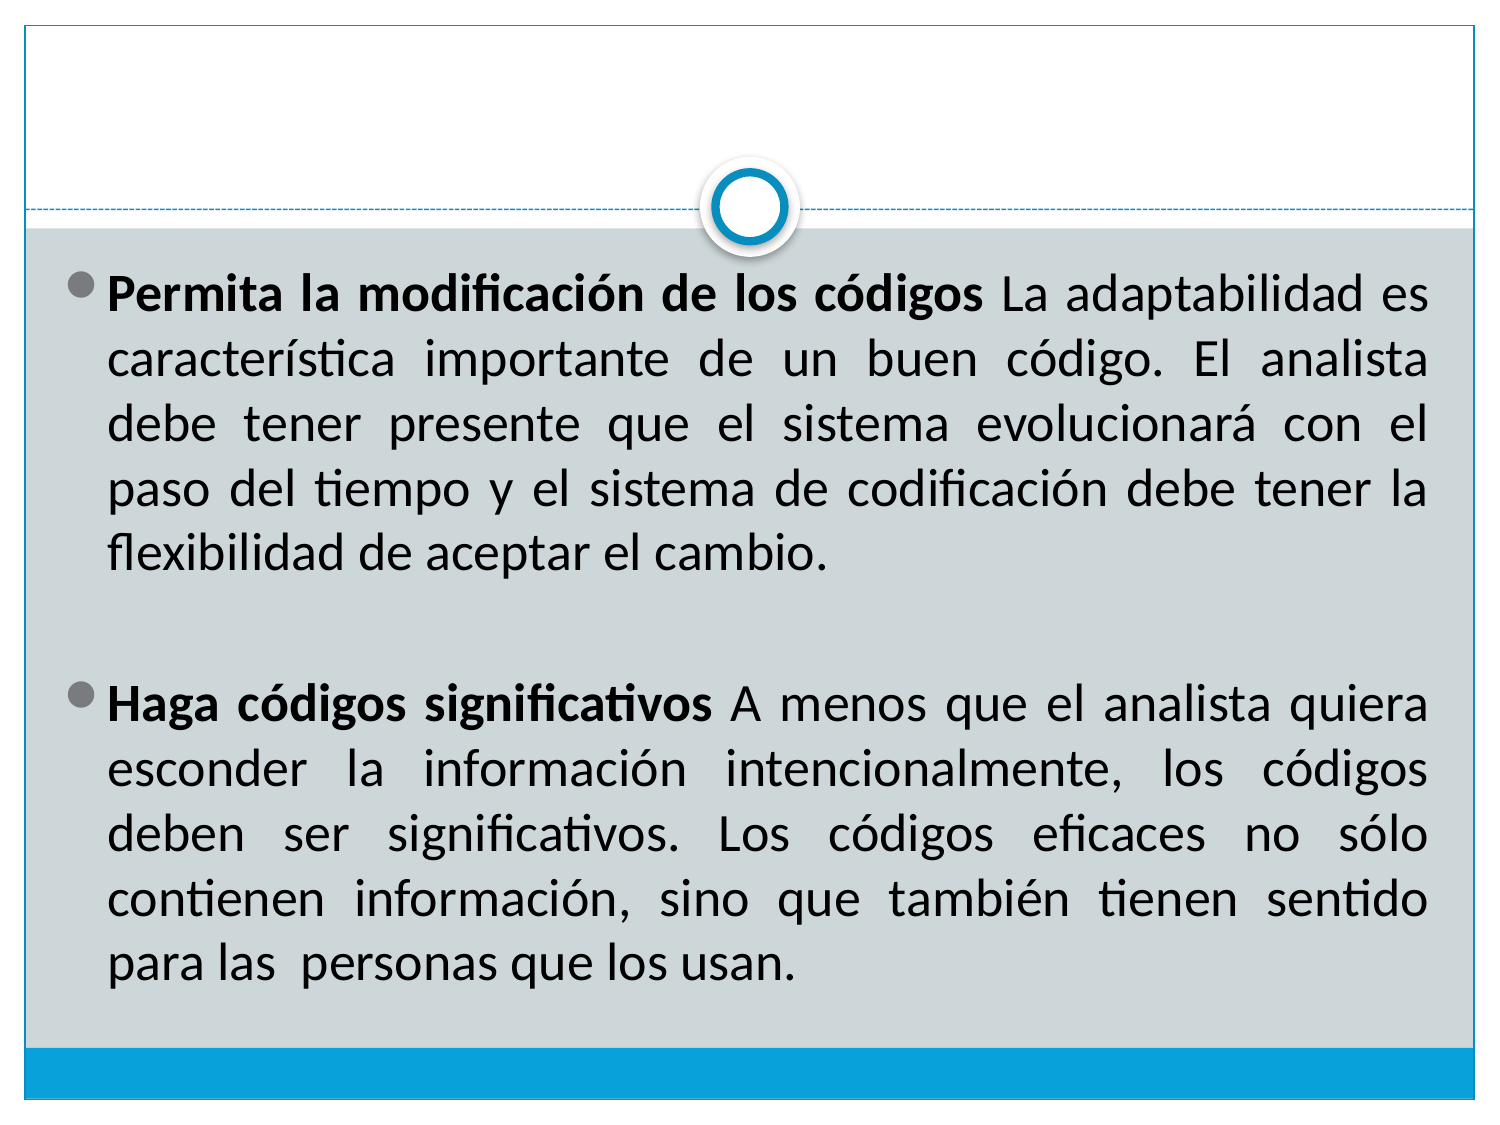

#
Permita la modificación de los códigos La adaptabilidad es característica importante de un buen código. El analista debe tener presente que el sistema evolucionará con el paso del tiempo y el sistema de codificación debe tener la flexibilidad de aceptar el cambio.

Haga códigos significativos A menos que el analista quiera esconder la información intencionalmente, los códigos deben ser significativos. Los códigos eficaces no sólo contienen información, sino que también tienen sentido para las  personas que los usan.